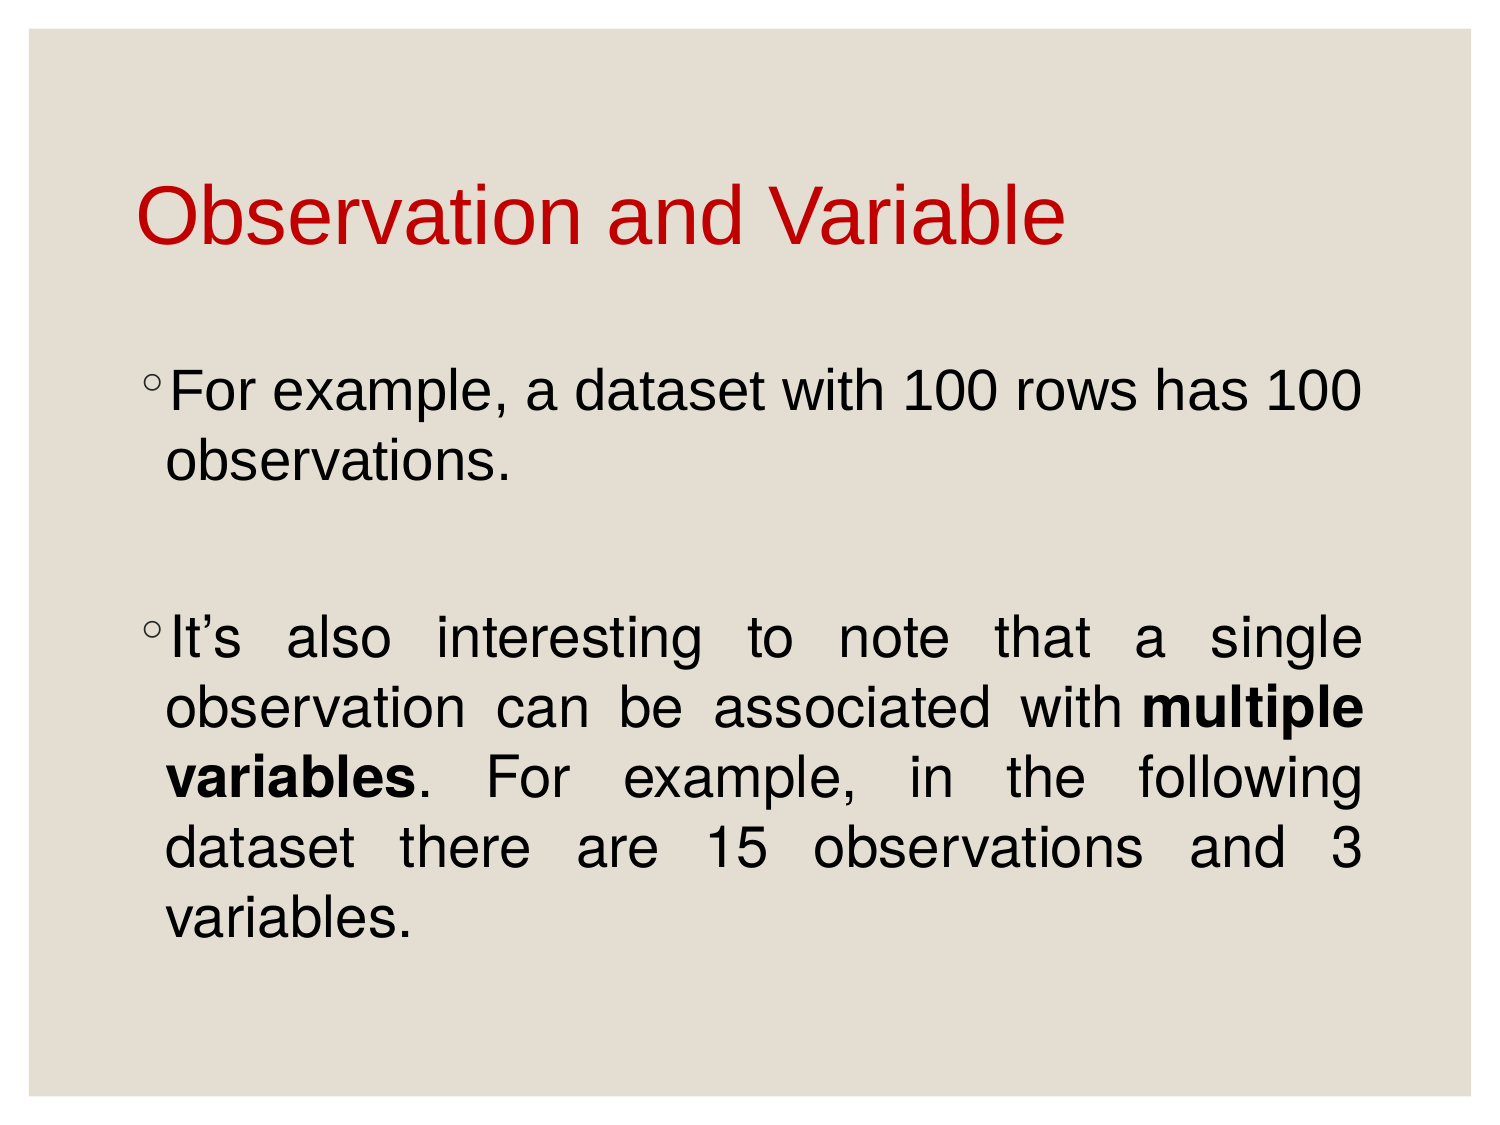

# Observation and Variable
For example, a dataset with 100 rows has 100 observations.

It’s also interesting to note that a single observation can be associated with multiple variables. For example, in the following dataset there are 15 observations and 3 variables.